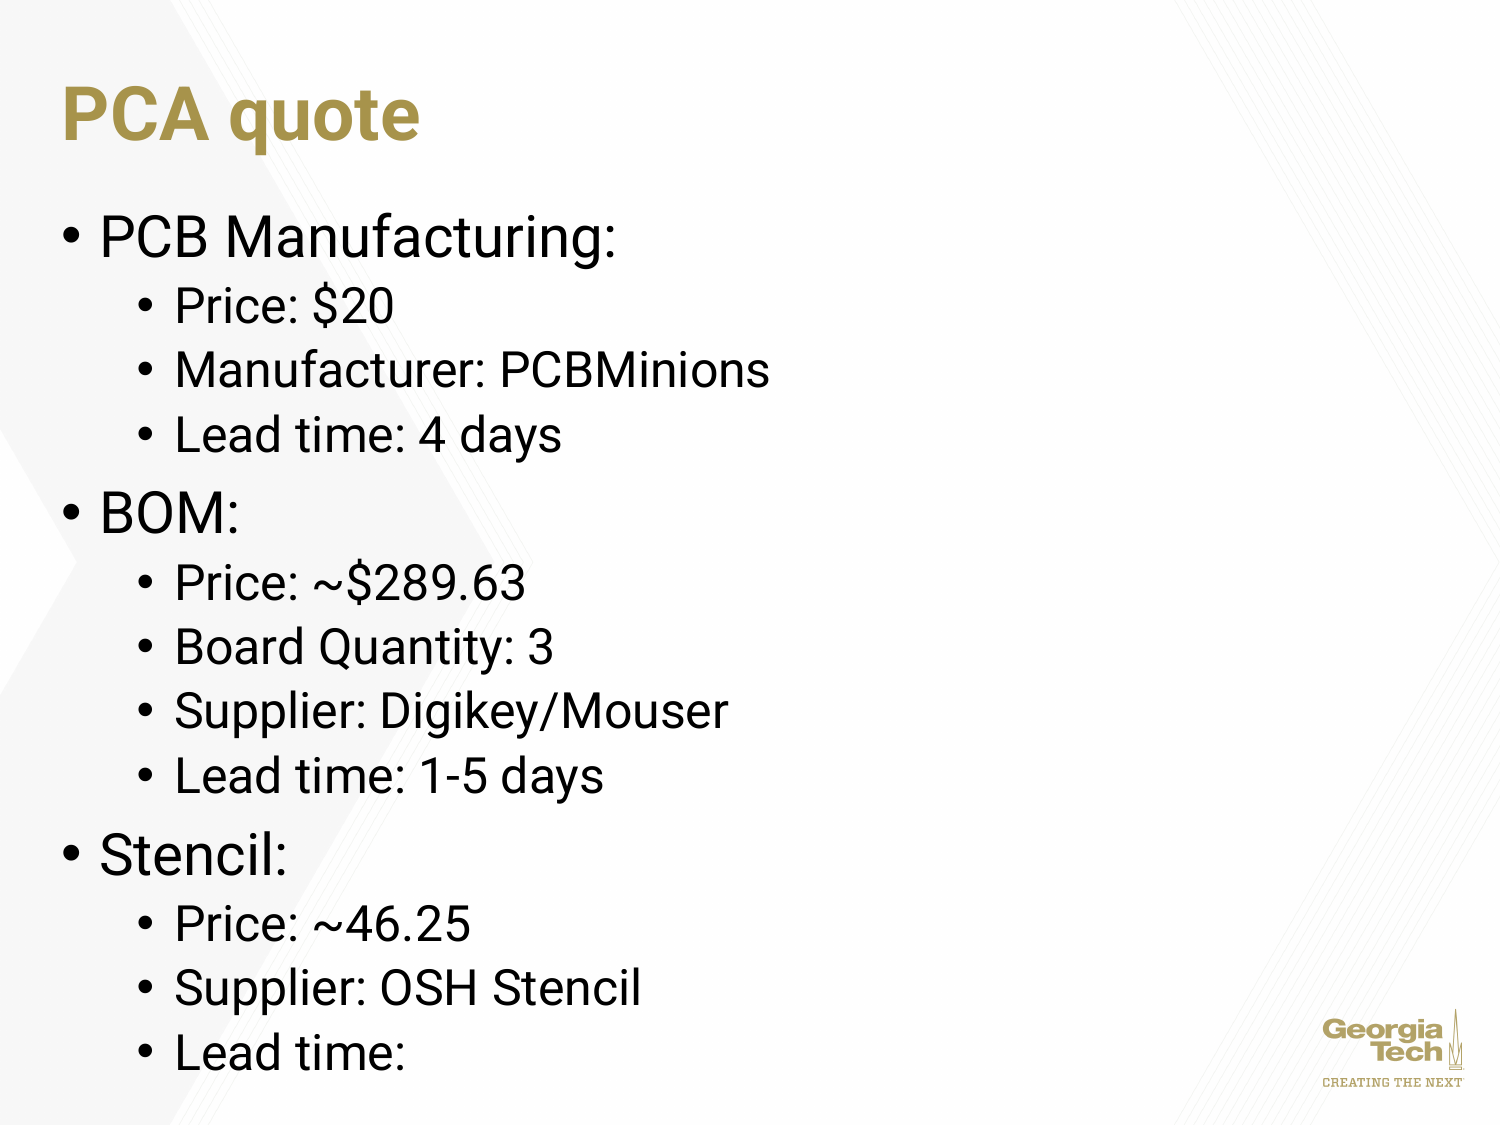

# PCA quote
PCB Manufacturing:
Price: $20
Manufacturer: PCBMinions
Lead time: 4 days
BOM:
Price: ~$289.63
Board Quantity: 3
Supplier: Digikey/Mouser
Lead time: 1-5 days
Stencil:
Price: ~46.25
Supplier: OSH Stencil
Lead time: